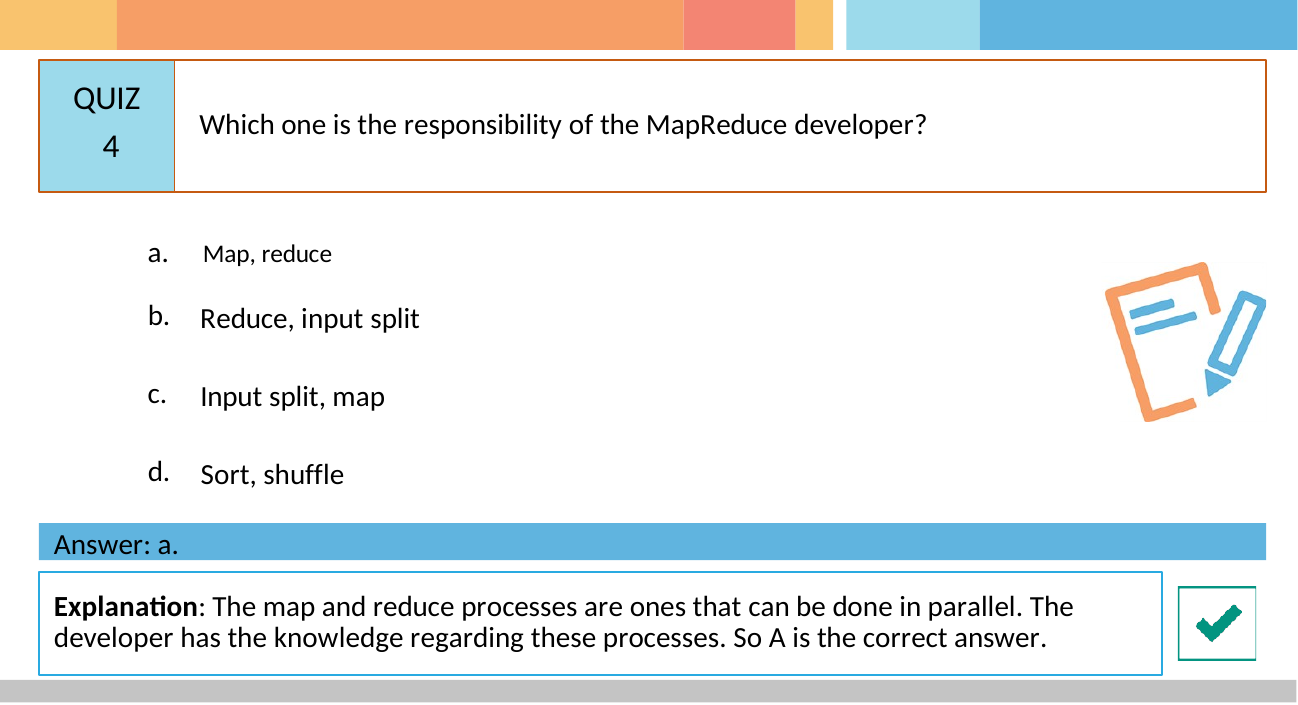

# QUIZ 4
Which one is the responsibility of the MapReduce developer?
a.	Map, reduce

b.
Reduce, input split
c.
Input split, map
d.
Sort, shuffle
Answer: a.

Explanation: The map and reduce processes are ones that can be done in parallel. The developer has the knowledge regarding these processes. So A is the correct answer.